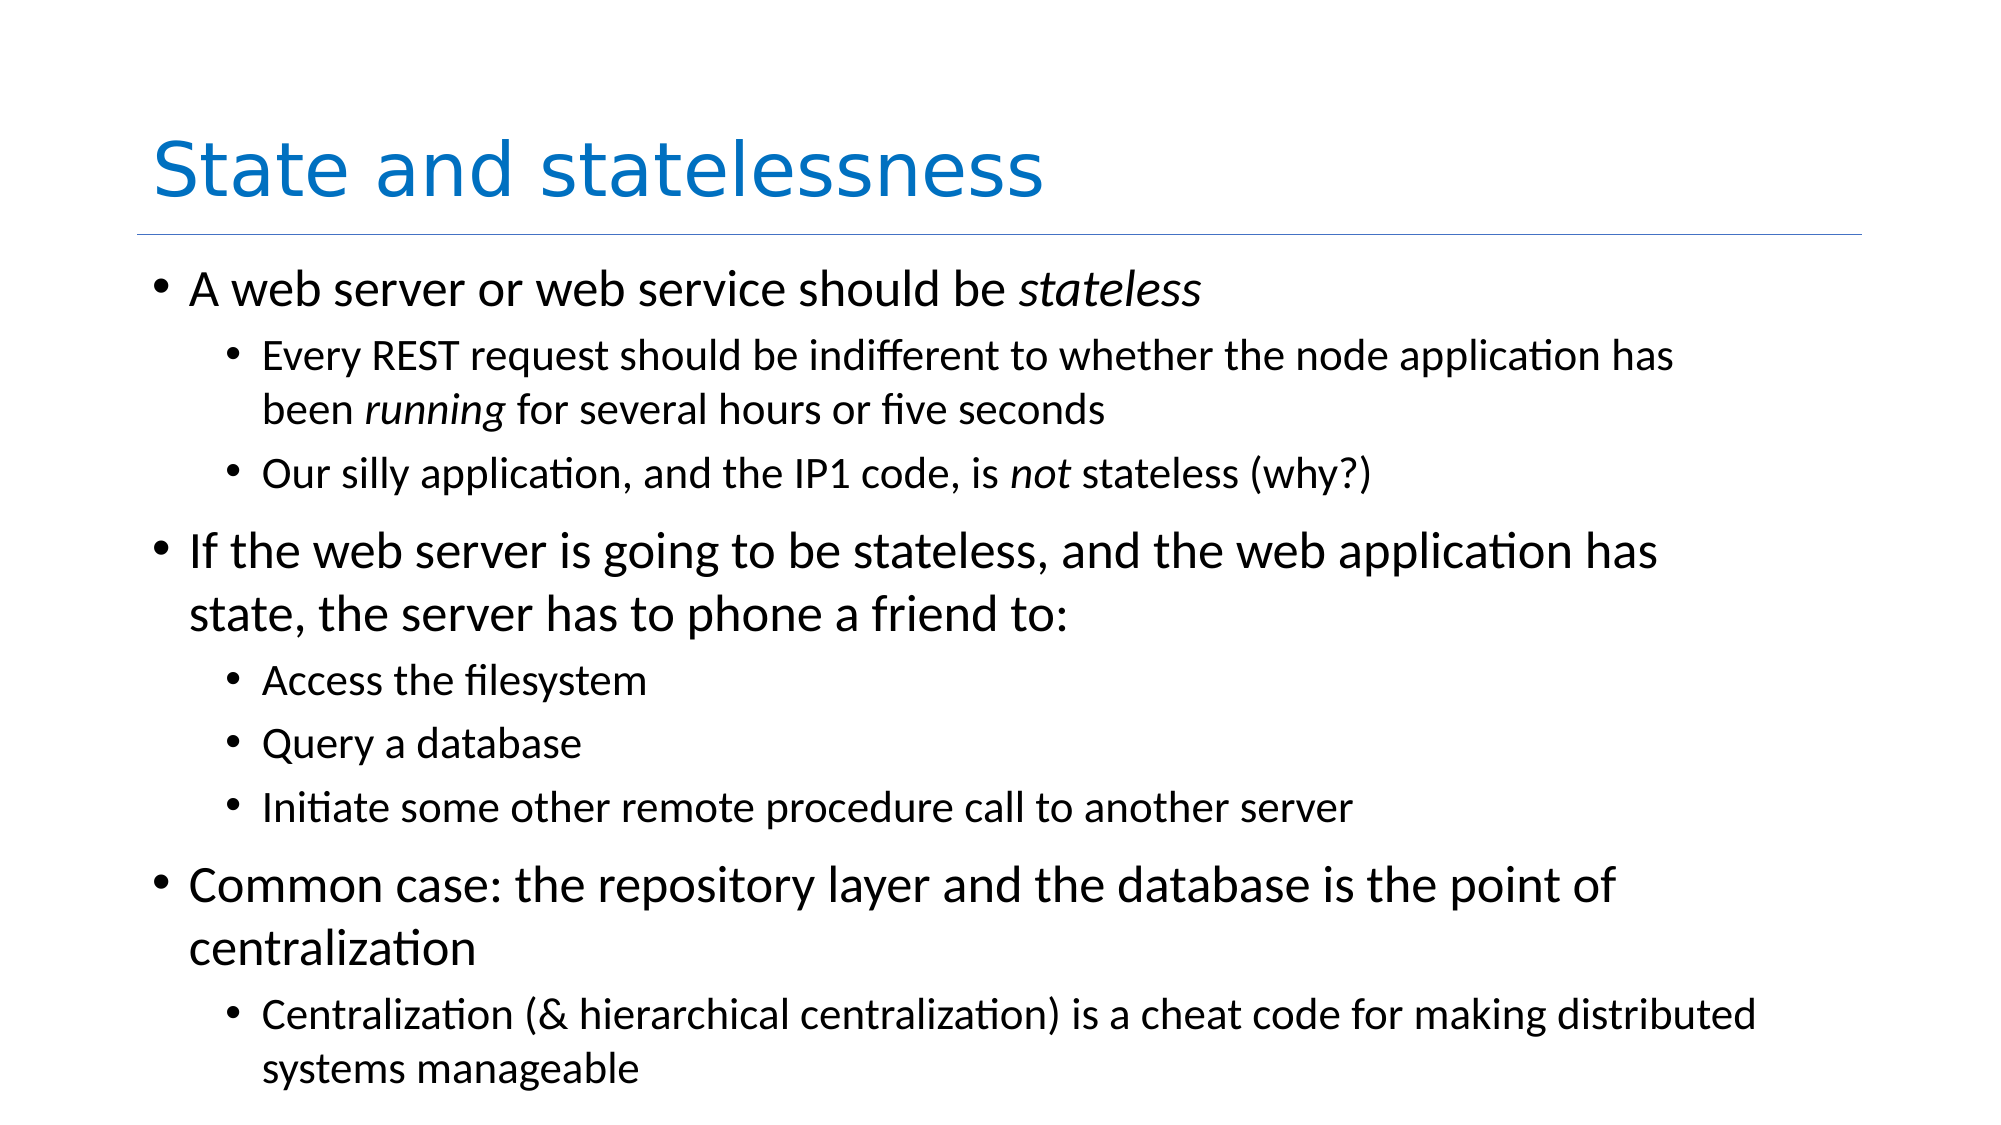

# State and statelessness
A web server or web service should be stateless
Every REST request should be indifferent to whether the node application has been running for several hours or five seconds
Our silly application, and the IP1 code, is not stateless (why?)
If the web server is going to be stateless, and the web application has state, the server has to phone a friend to:
Access the filesystem
Query a database
Initiate some other remote procedure call to another server
Common case: the repository layer and the database is the point of centralization
Centralization (& hierarchical centralization) is a cheat code for making distributed systems manageable